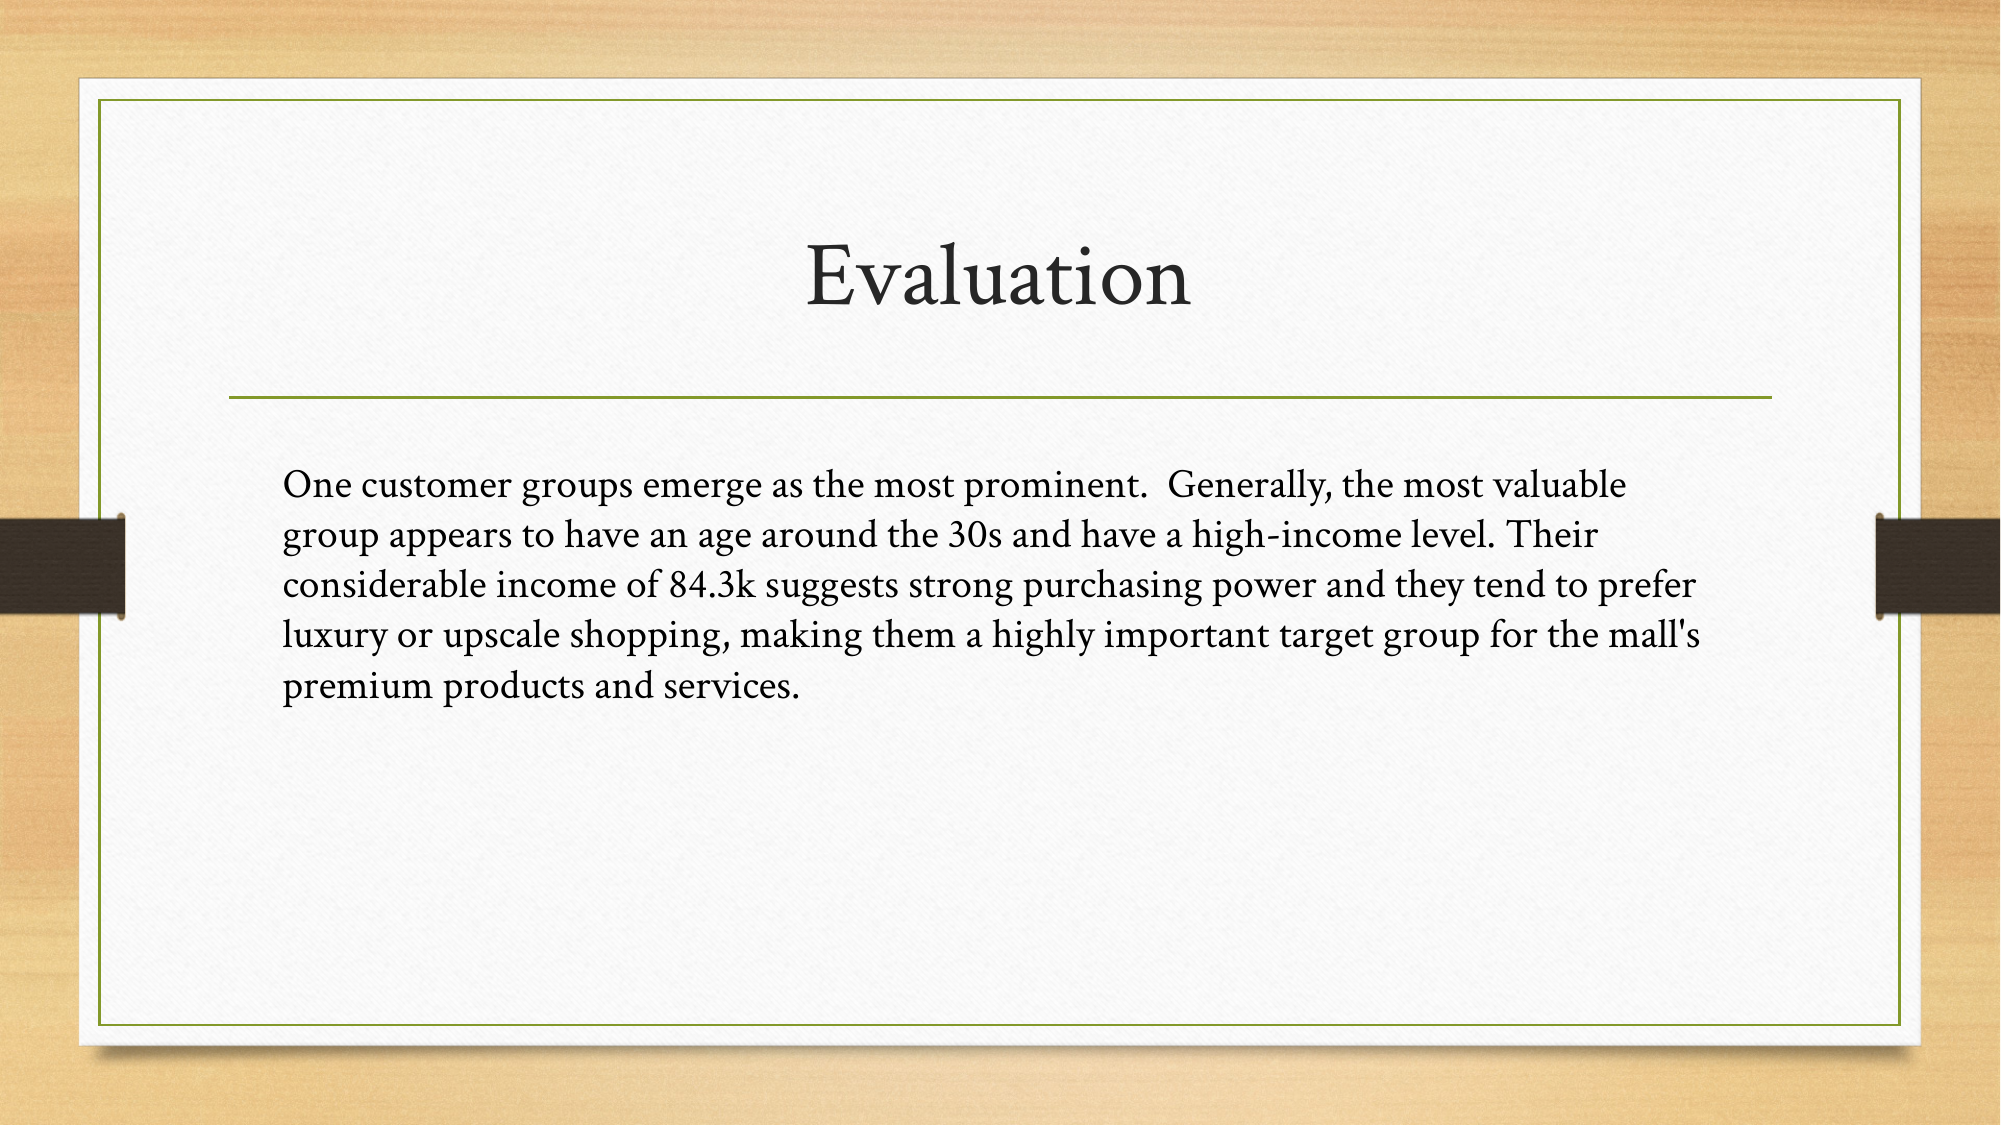

# Evaluation
One customer groups emerge as the most prominent.  Generally, the most valuable group appears to have an age around the 30s and have a high-income level. Their considerable income of 84.3k suggests strong purchasing power and they tend to prefer luxury or upscale shopping, making them a highly important target group for the mall's premium products and services.